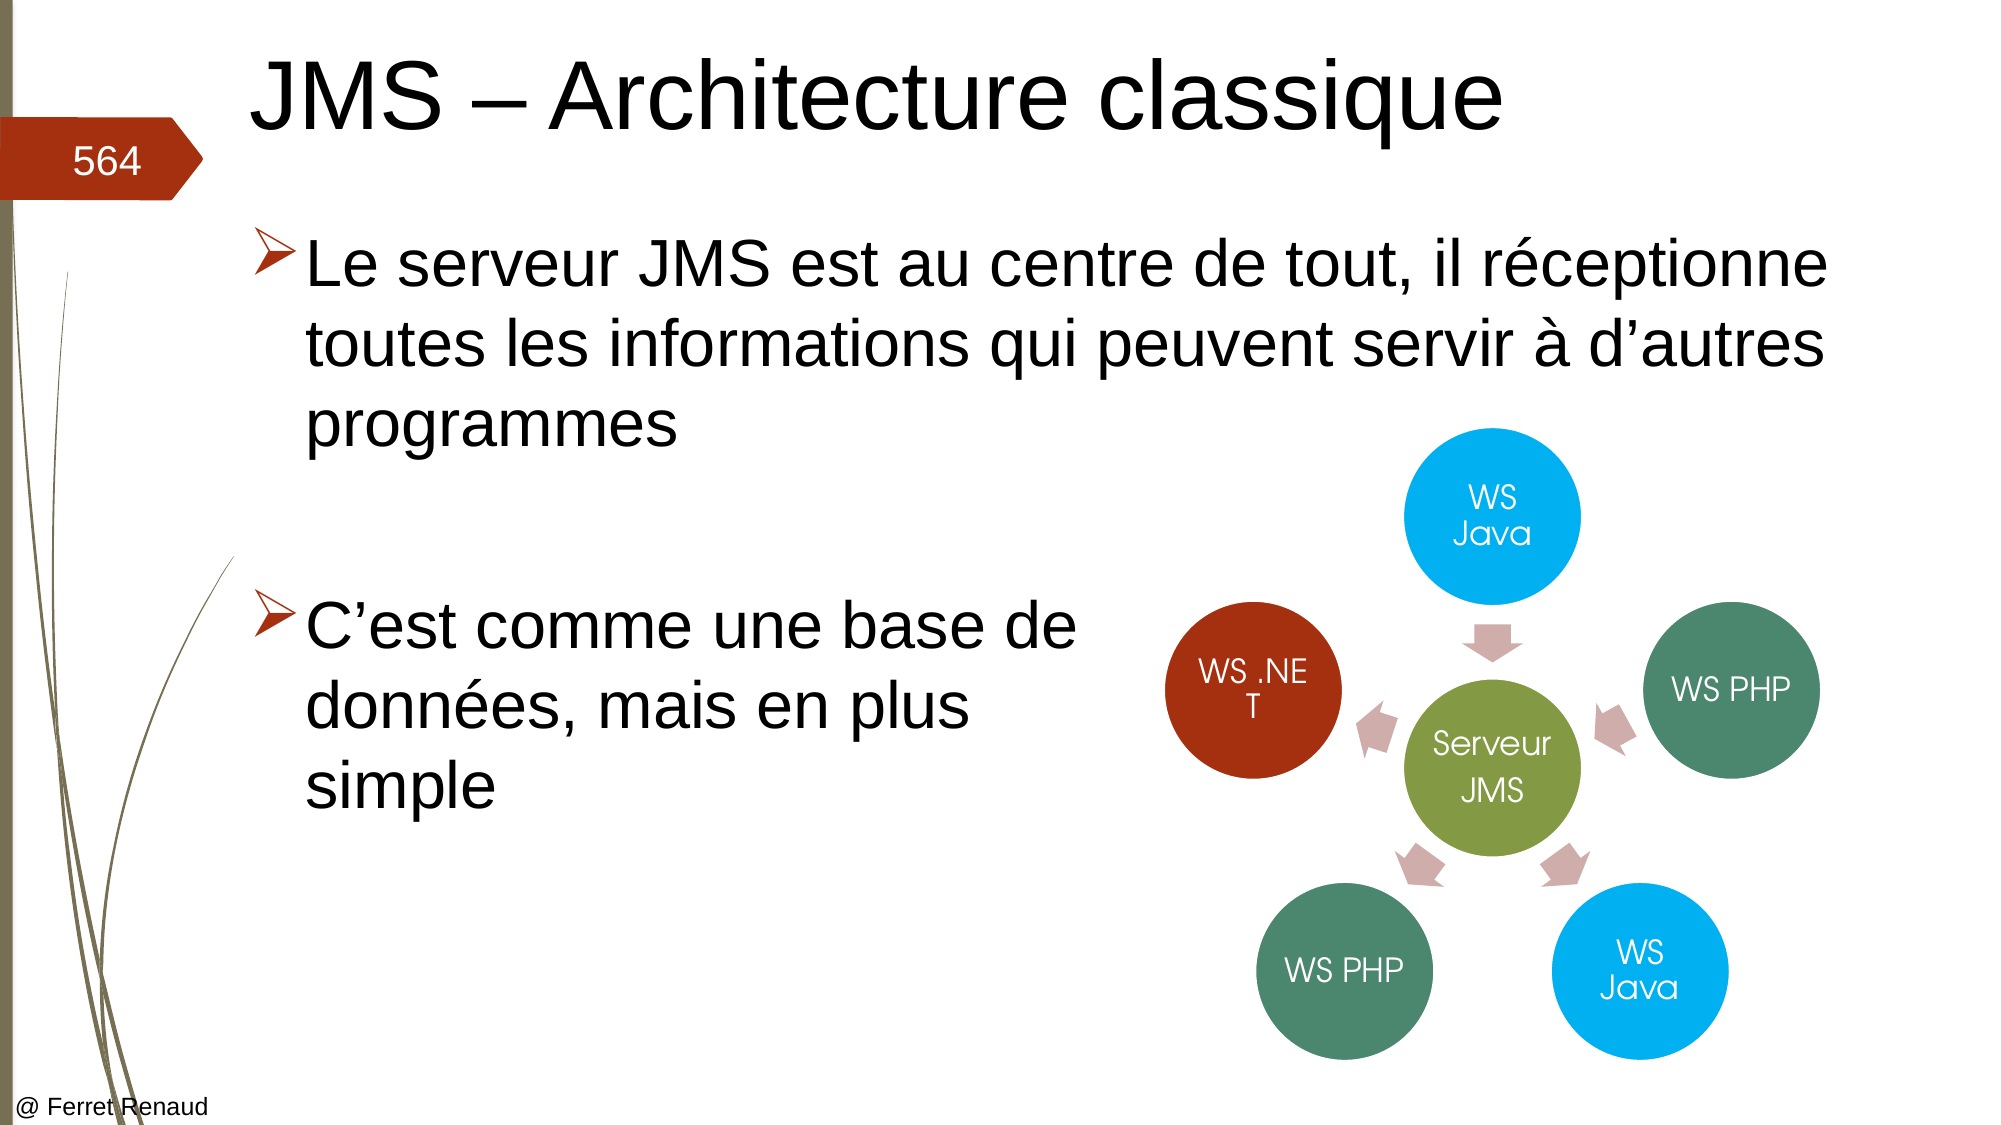

# JMS – Architecture classique
564
Le serveur JMS est au centre de tout, il réceptionne toutes les informations qui peuvent servir à d’autres programmes

C’est comme une base de
données, mais en plus
simple
Serveur
JMS

WS Java

WS PHP

WS Java

WS PHP

WS .NET
@ Ferret Renaud